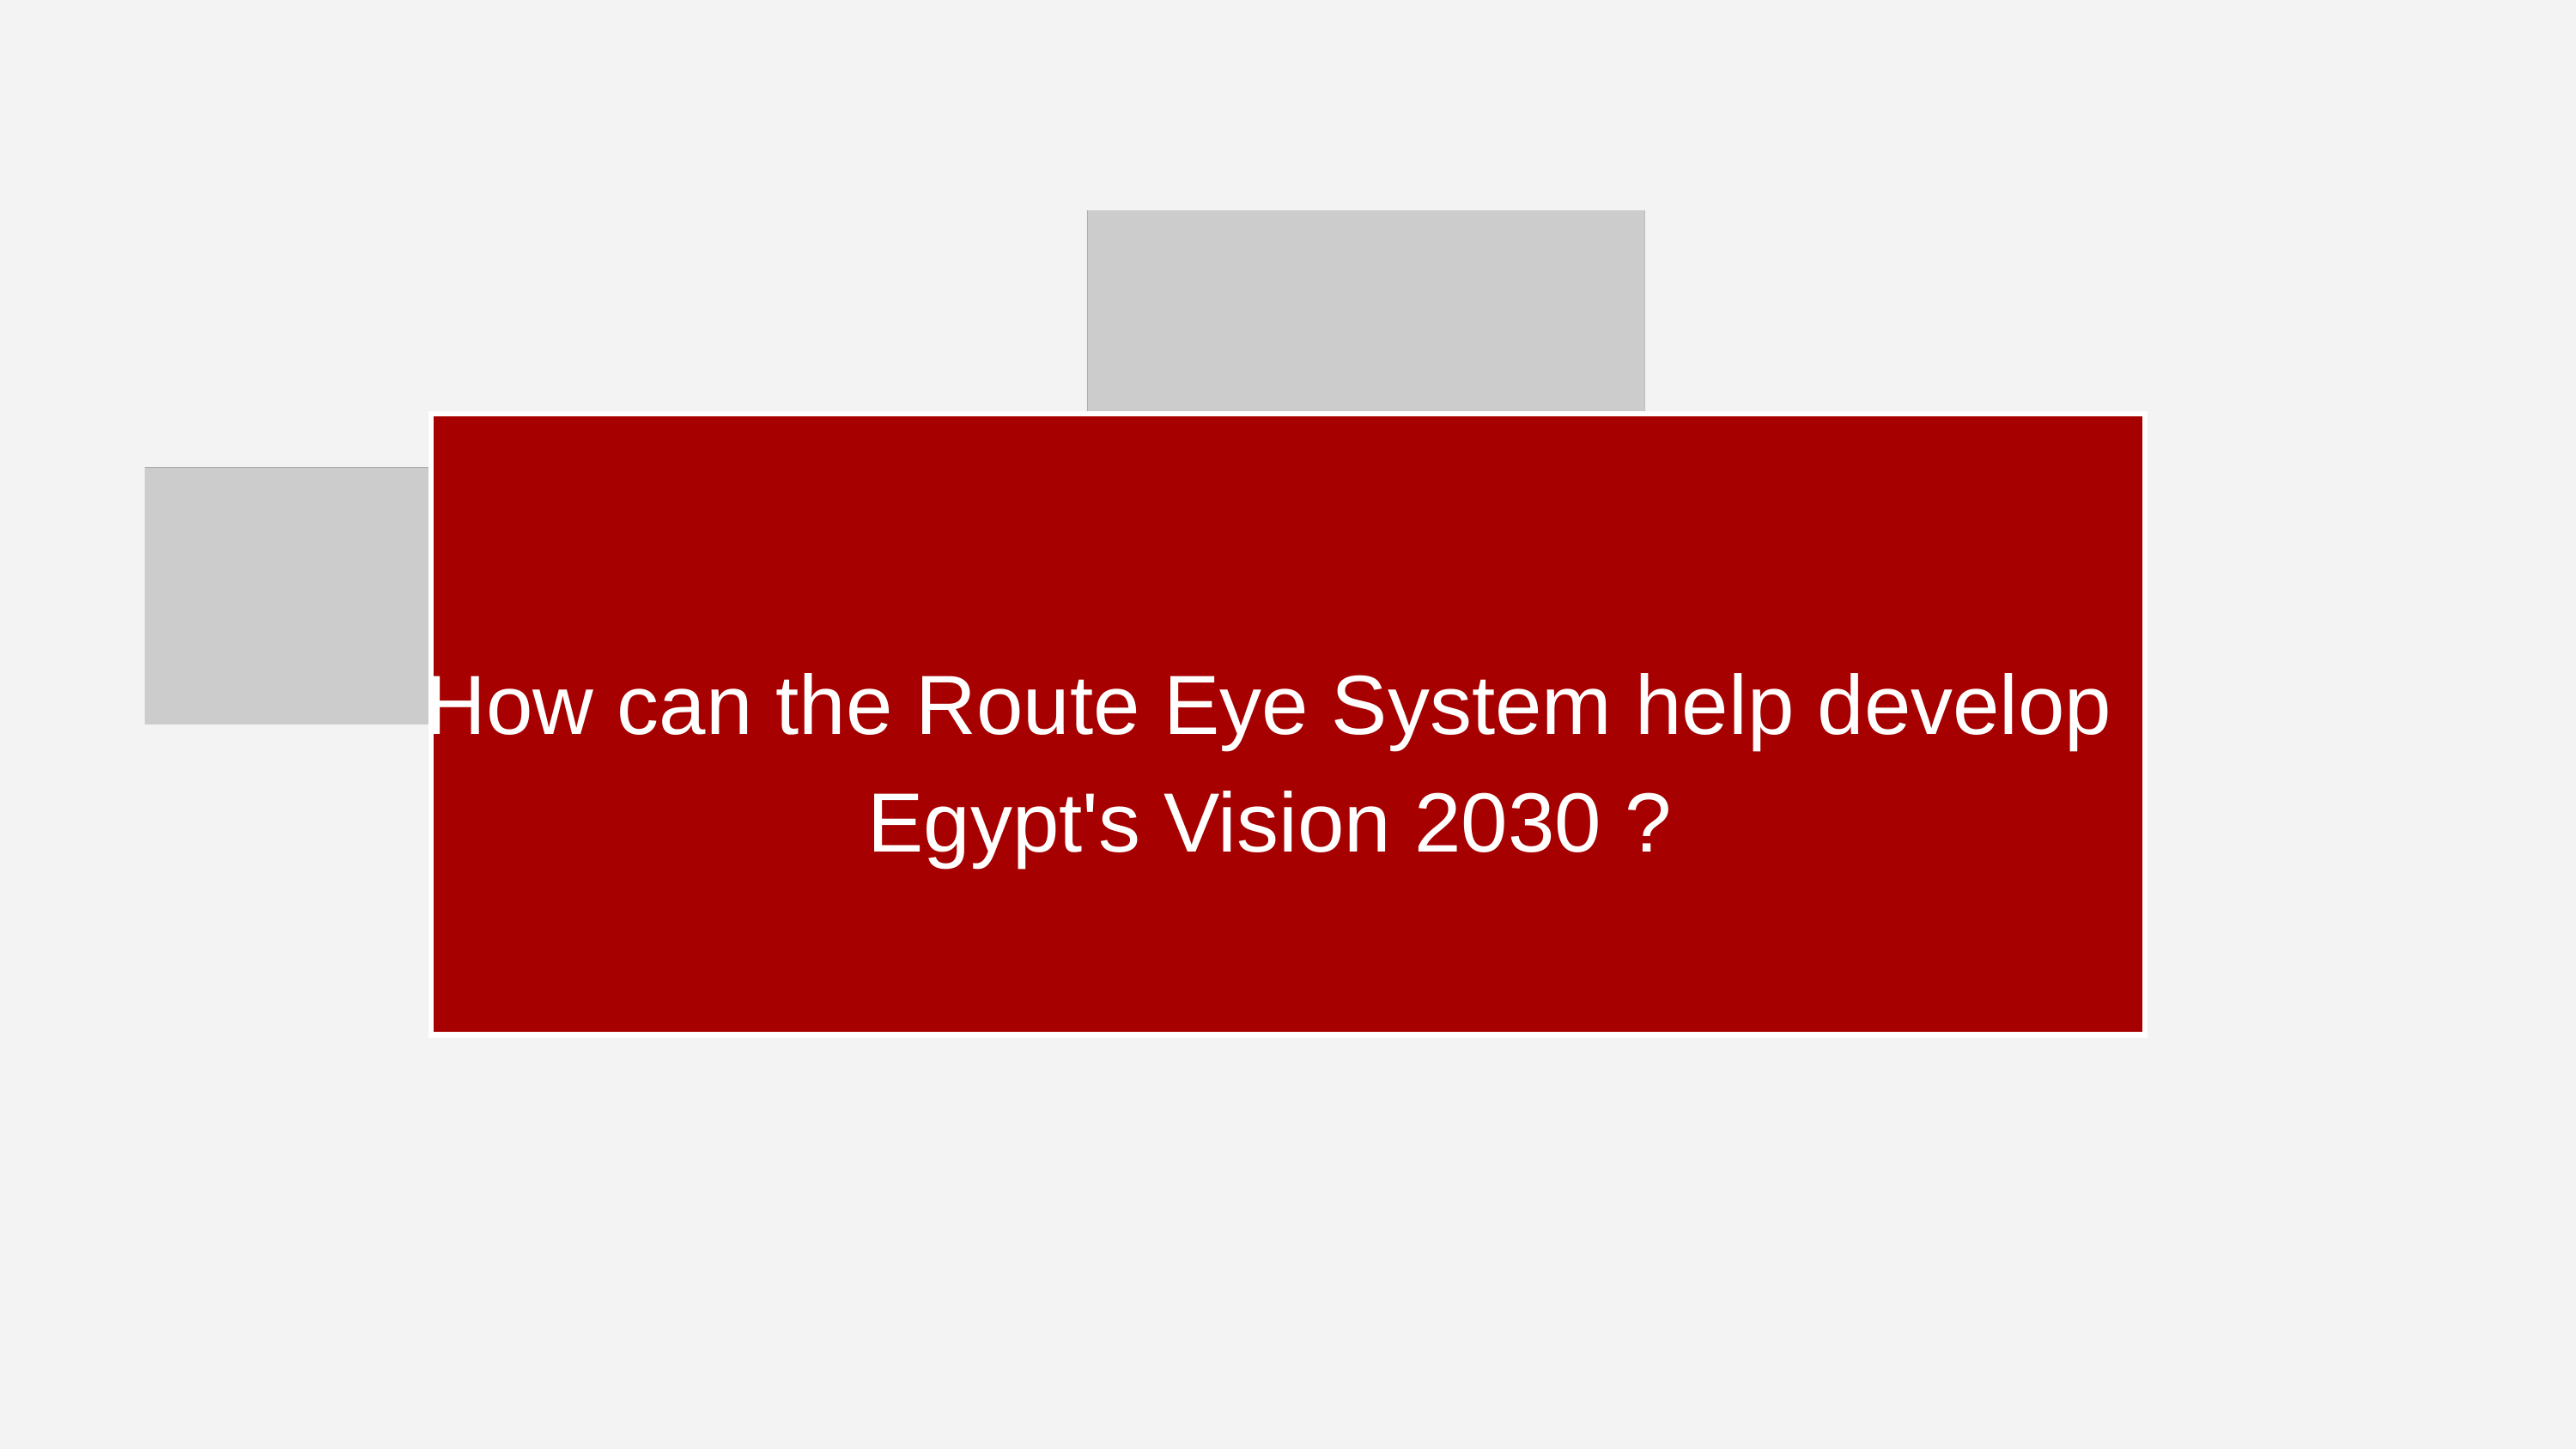

How can the Route Eye System help develop Egypt's Vision 2030 ?